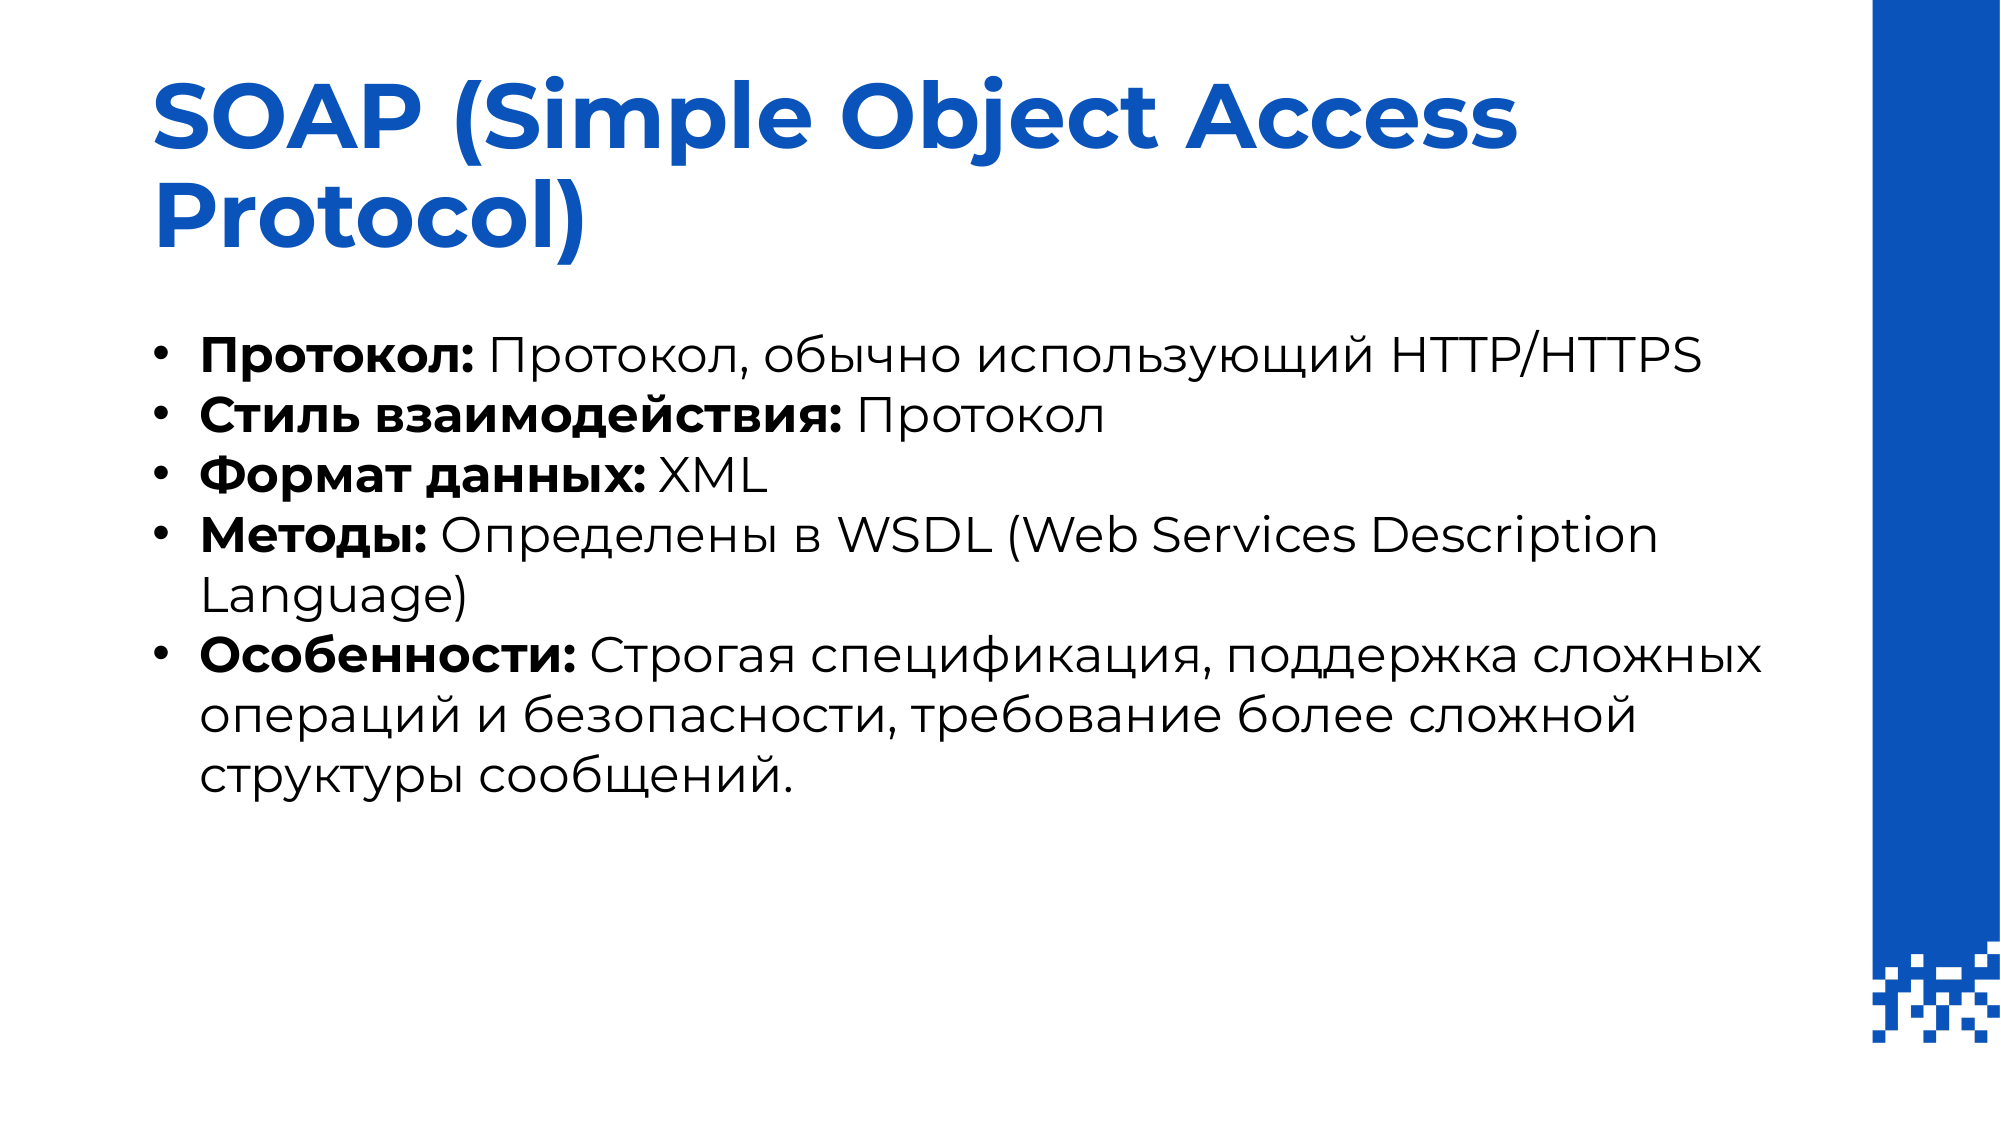

# SOAP (Simple Object Access Protocol)
Протокол: Протокол, обычно использующий HTTP/HTTPS
Стиль взаимодействия: Протокол
Формат данных: XML
Методы: Определены в WSDL (Web Services Description Language)
Особенности: Строгая спецификация, поддержка сложных операций и безопасности, требование более сложной структуры сообщений.